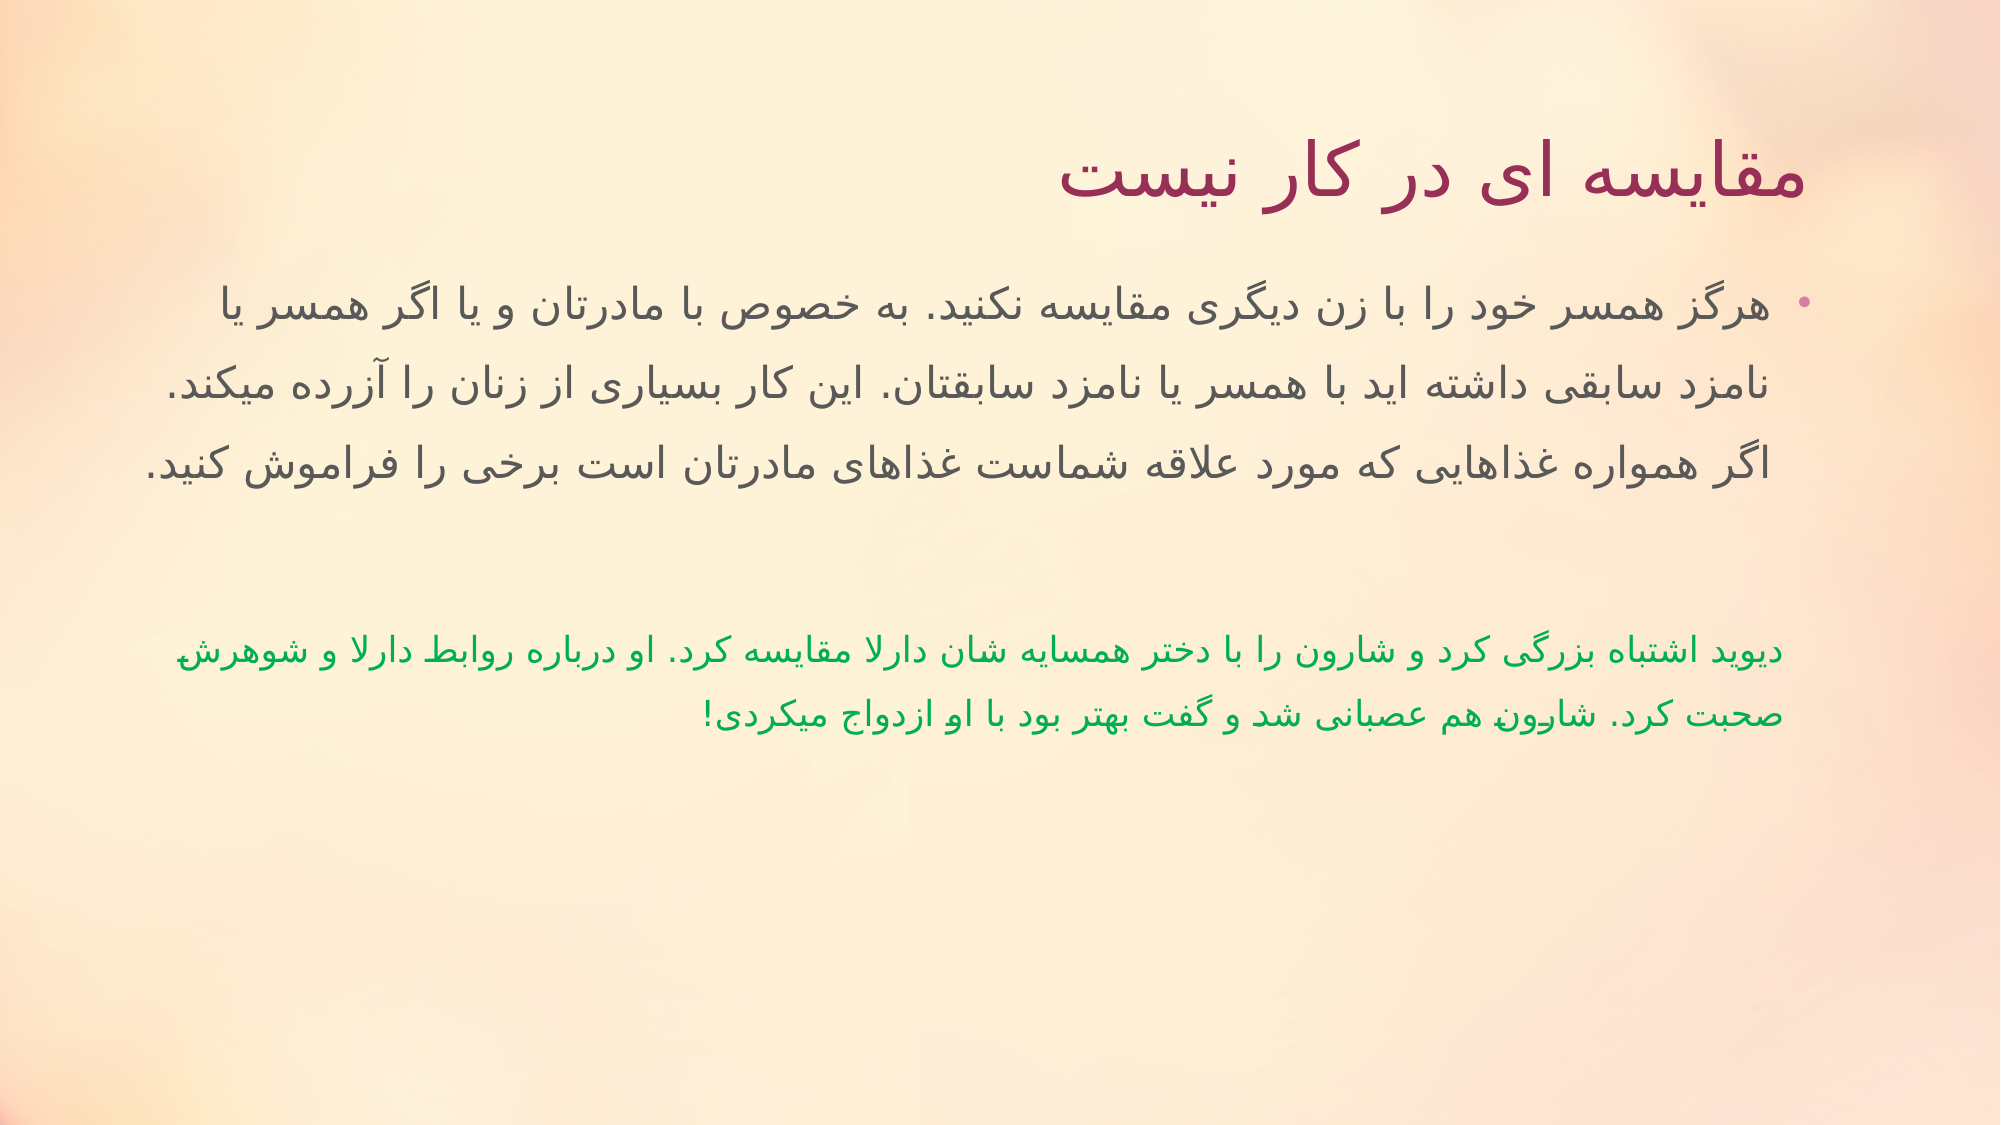

# مقایسه ای در کار نیست
هرگز همسر خود را با زن دیگری مقایسه نکنید. به خصوص با مادرتان و یا اگر همسر یا نامزد سابقی داشته اید با همسر یا نامزد سابقتان. این کار بسیاری از زنان را آزرده میکند. اگر همواره غذاهایی که مورد علاقه شماست غذاهای مادرتان است برخی را فراموش کنید.
دیوید اشتباه بزرگی کرد و شارون را با دختر همسایه شان دارلا مقایسه کرد. او درباره روابط دارلا و شوهرش صحبت کرد. شارون هم عصبانی شد و گفت بهتر بود با او ازدواج میکردی!